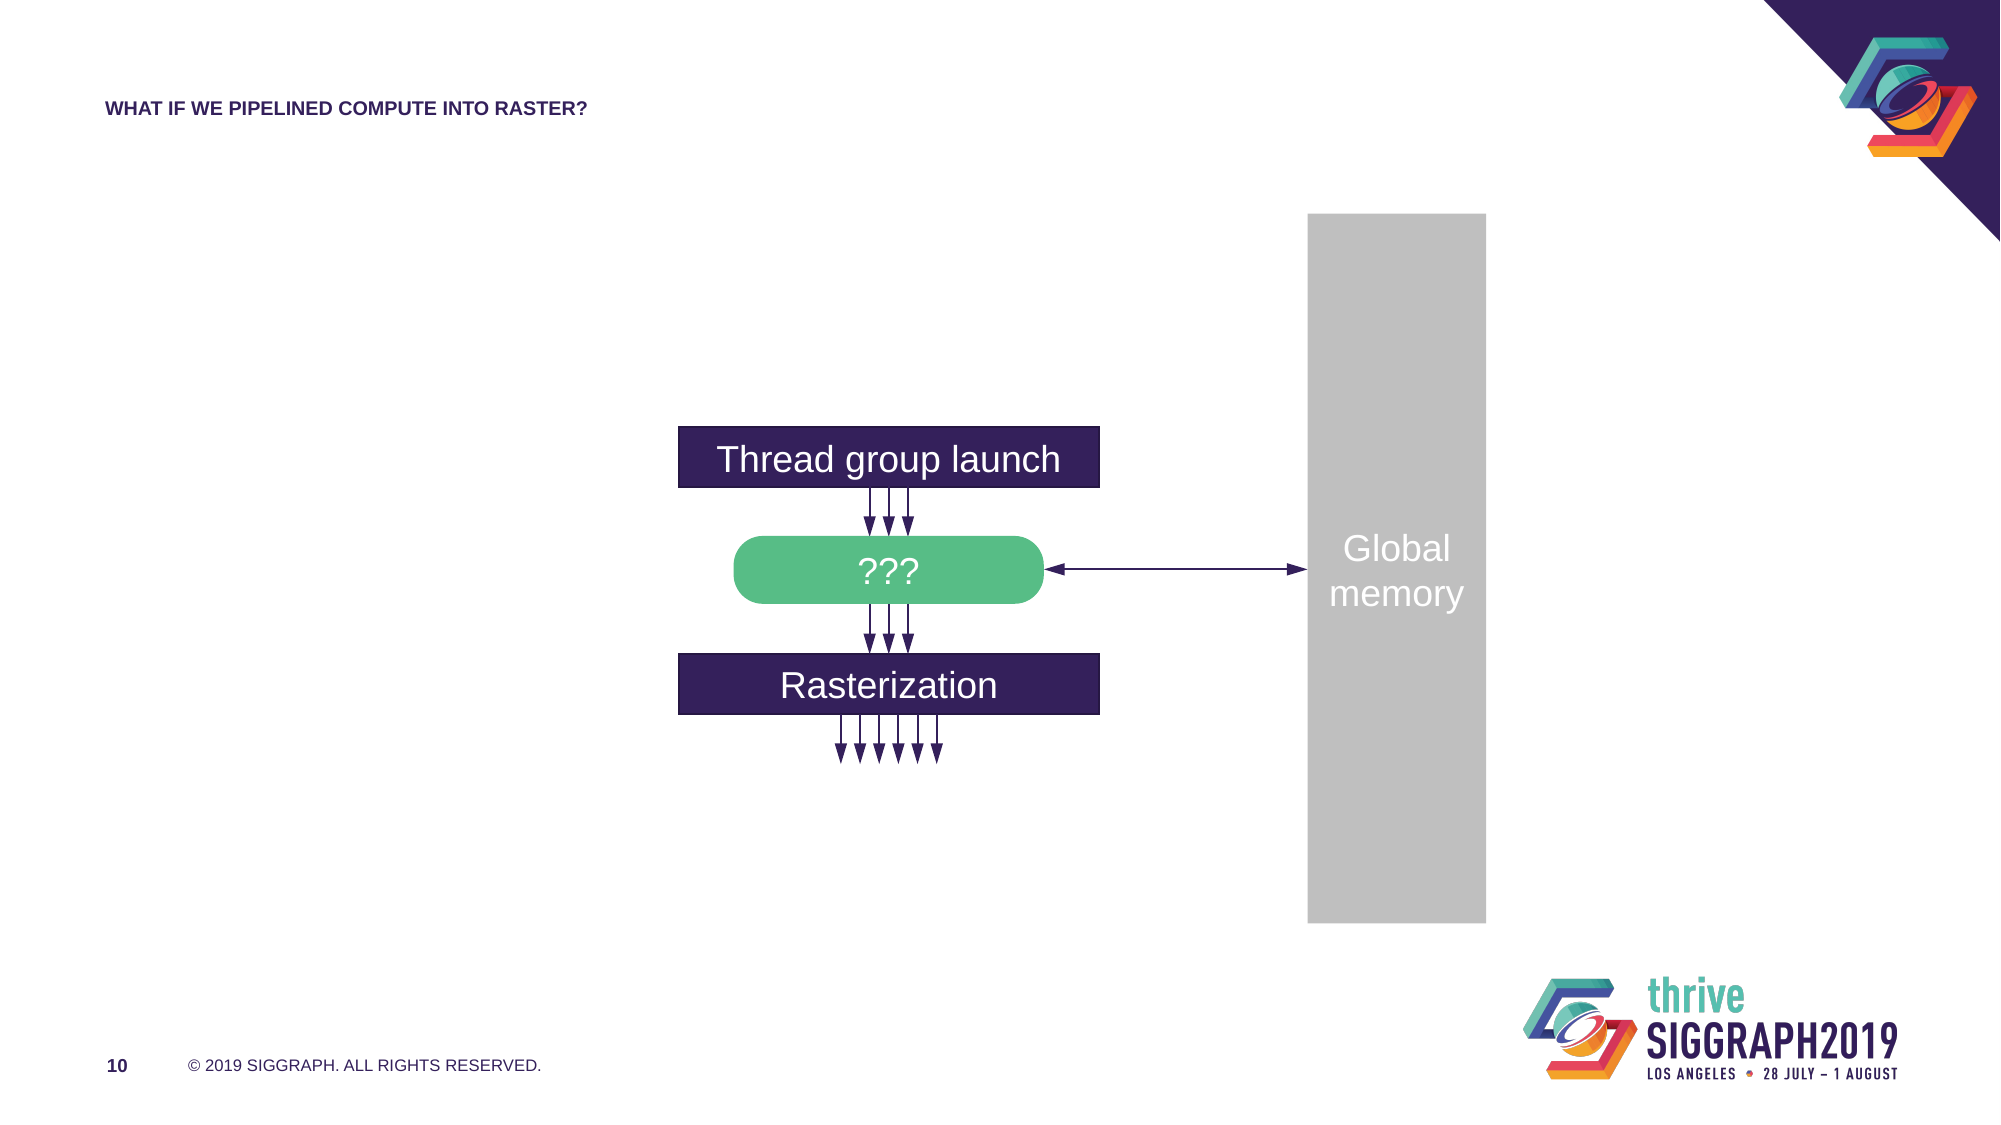

# What if we pipelined compute into raster?
Global
memory
Thread group launch
???
Rasterization
10
© 2019 SIGGRAPH. ALL RIGHTS RESERVED.